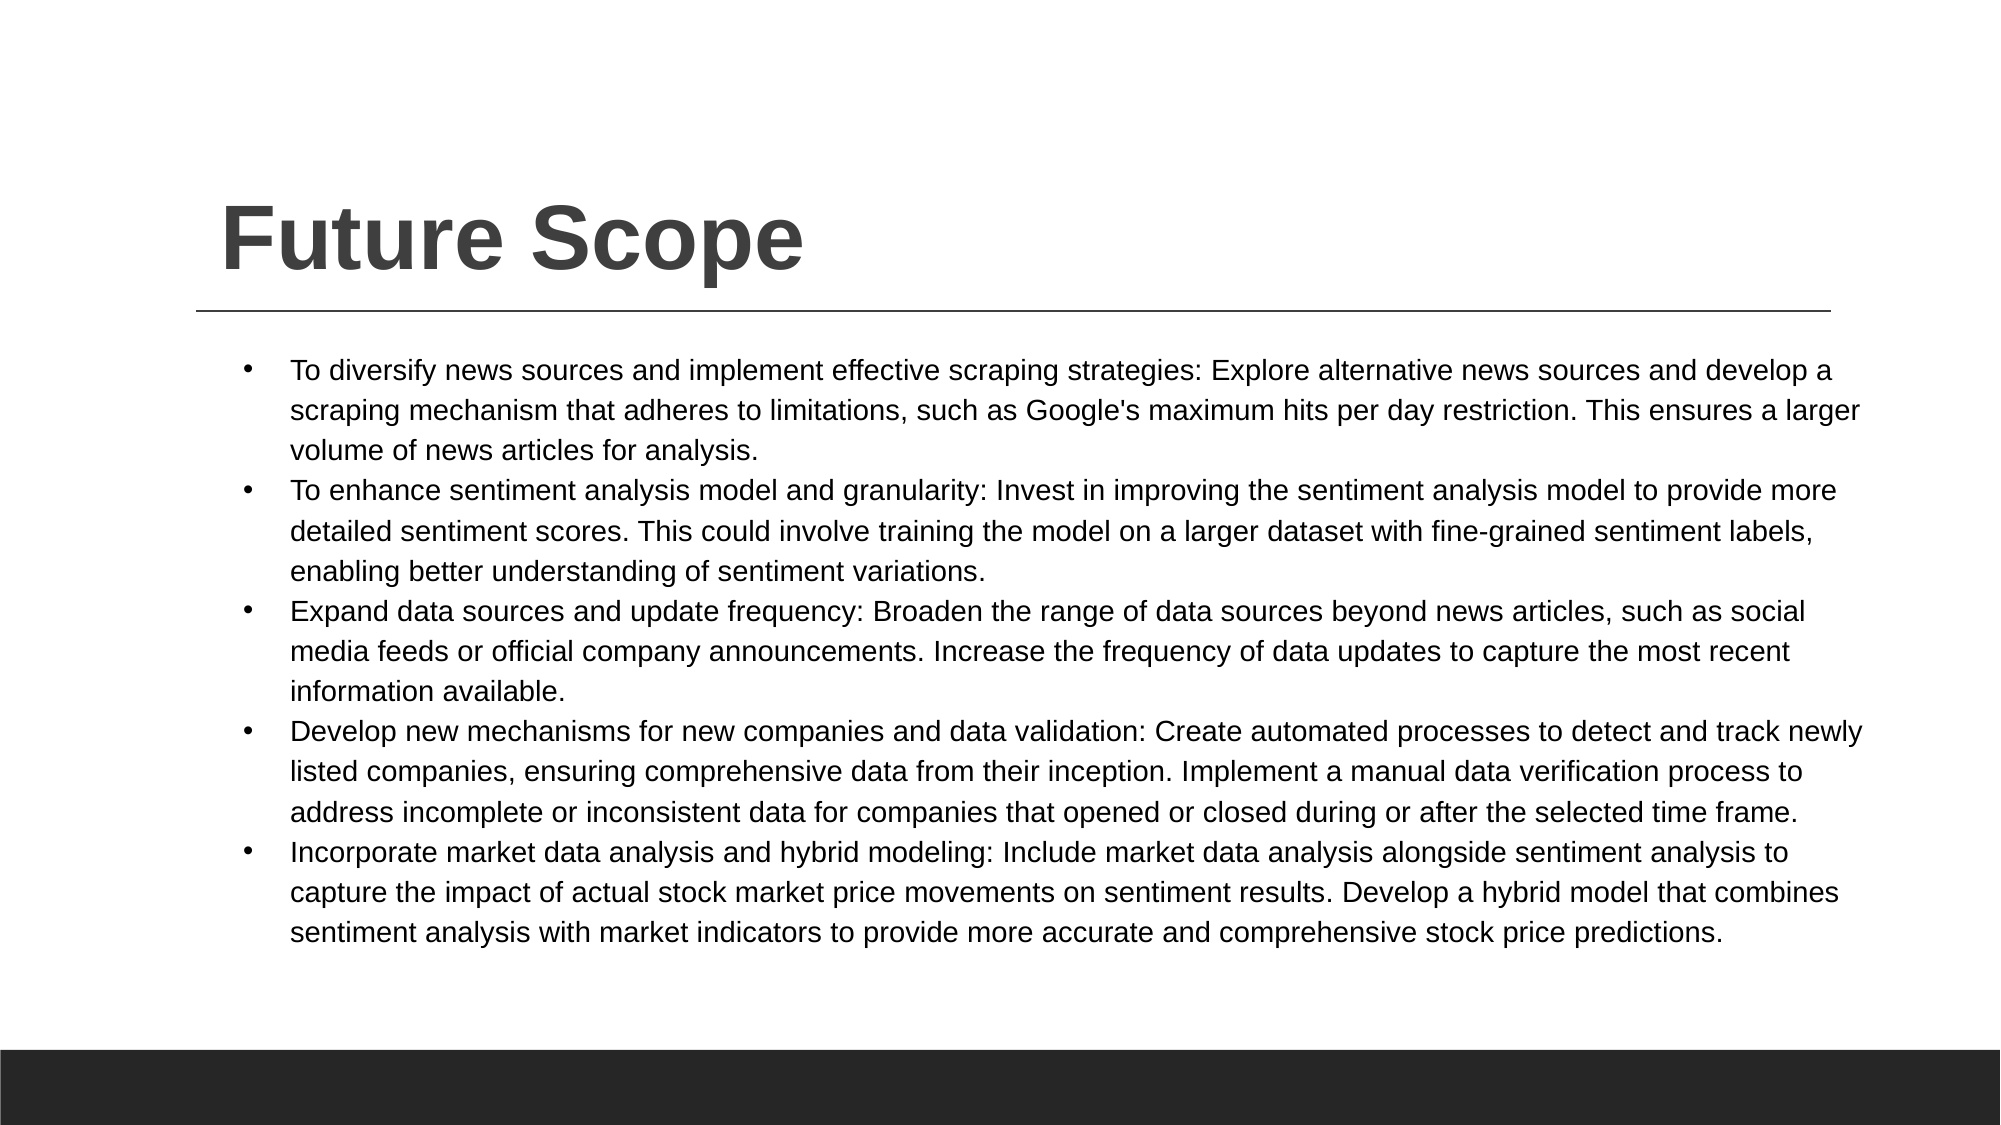

# Future Scope
To diversify news sources and implement effective scraping strategies: Explore alternative news sources and develop a scraping mechanism that adheres to limitations, such as Google's maximum hits per day restriction. This ensures a larger volume of news articles for analysis.
To enhance sentiment analysis model and granularity: Invest in improving the sentiment analysis model to provide more detailed sentiment scores. This could involve training the model on a larger dataset with fine-grained sentiment labels, enabling better understanding of sentiment variations.
Expand data sources and update frequency: Broaden the range of data sources beyond news articles, such as social media feeds or official company announcements. Increase the frequency of data updates to capture the most recent information available.
Develop new mechanisms for new companies and data validation: Create automated processes to detect and track newly listed companies, ensuring comprehensive data from their inception. Implement a manual data verification process to address incomplete or inconsistent data for companies that opened or closed during or after the selected time frame.
Incorporate market data analysis and hybrid modeling: Include market data analysis alongside sentiment analysis to capture the impact of actual stock market price movements on sentiment results. Develop a hybrid model that combines sentiment analysis with market indicators to provide more accurate and comprehensive stock price predictions.